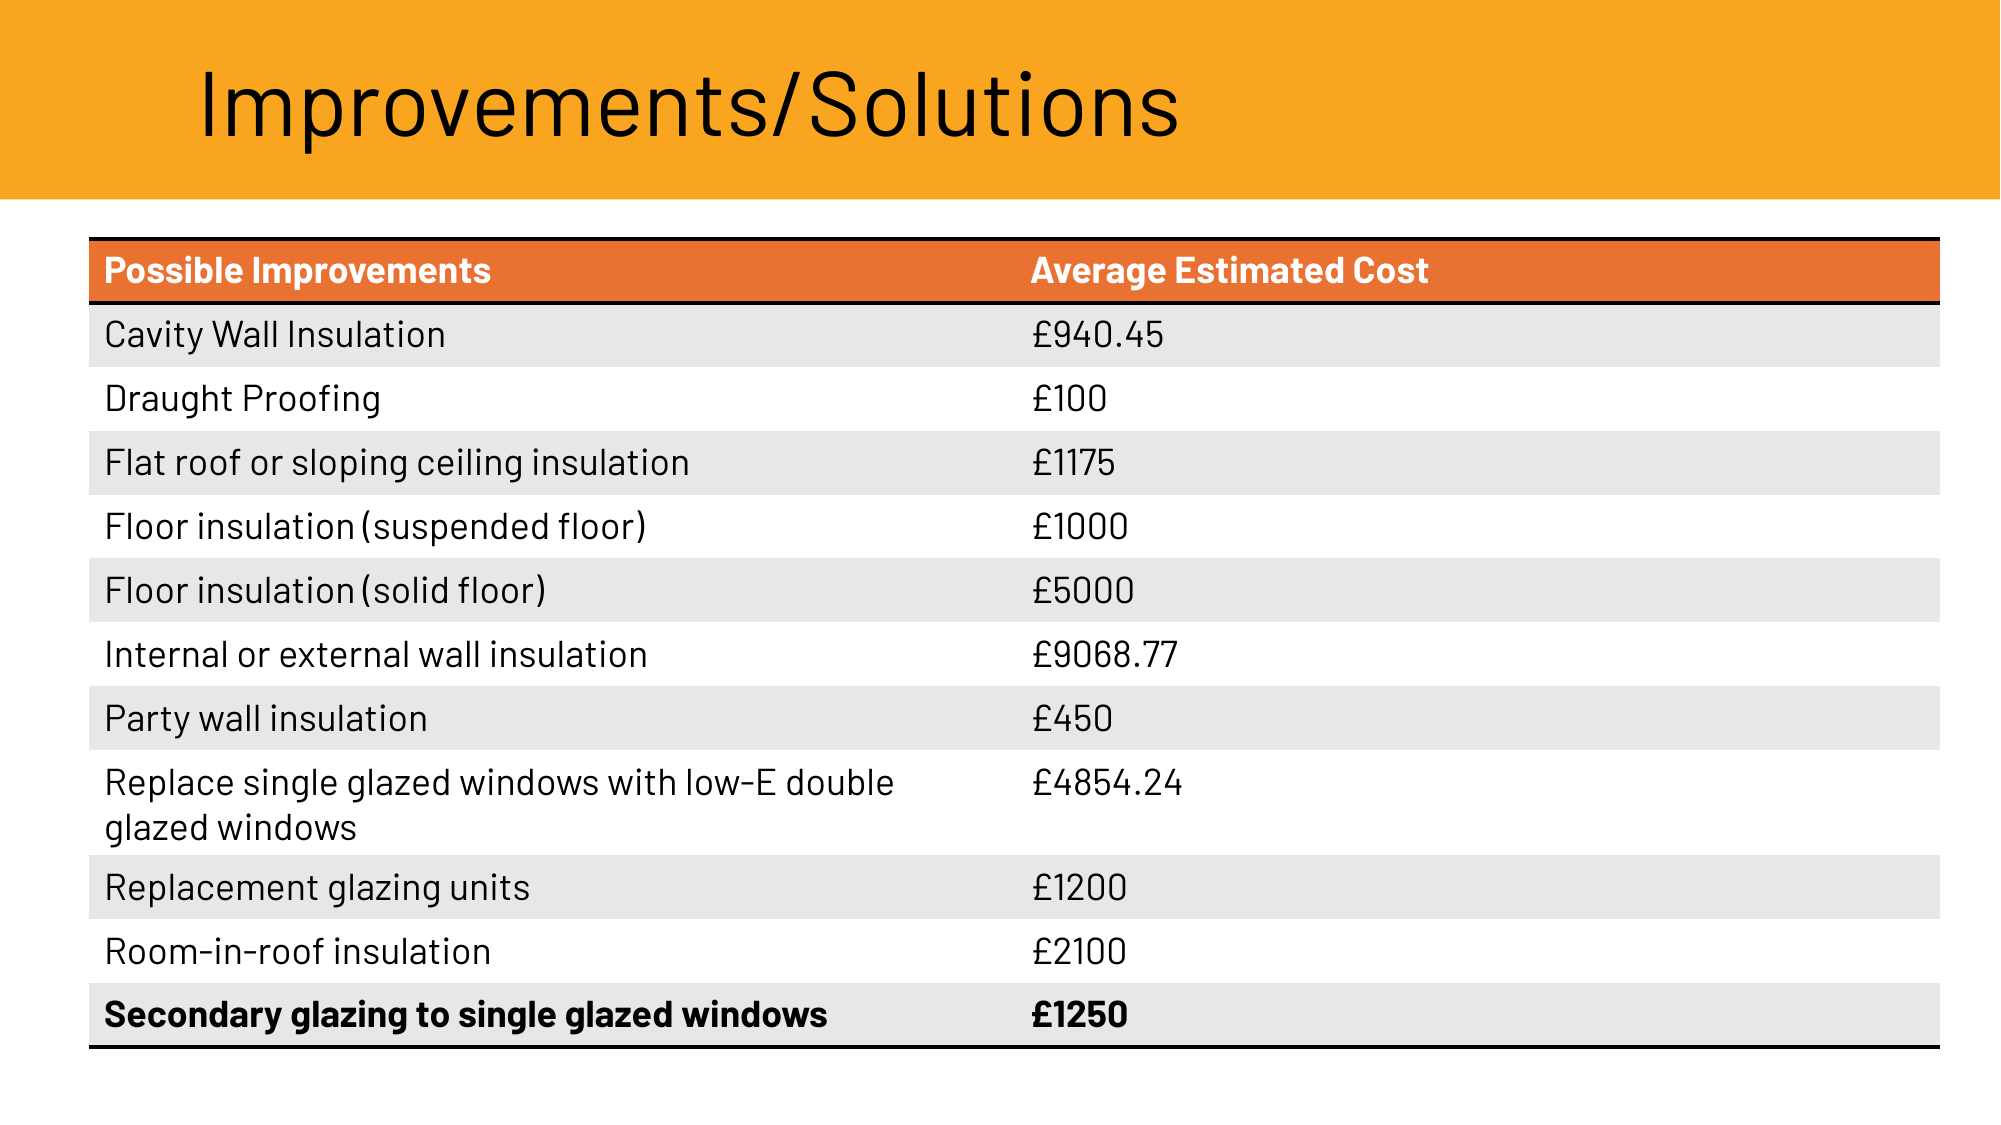

Improvements/Solutions
| Possible Improvements | Average Estimated Cost |
| --- | --- |
| Cavity Wall Insulation | £940.45 |
| Draught Proofing | £100 |
| Flat roof or sloping ceiling insulation | £1175 |
| Floor insulation (suspended floor) | £1000 |
| Floor insulation (solid floor) | £5000 |
| Internal or external wall insulation | £9068.77 |
| Party wall insulation | £450 |
| Replace single glazed windows with low-E double glazed windows | £4854.24 |
| Replacement glazing units | £1200 |
| Room-in-roof insulation | £2100 |
| Secondary glazing to single glazed windows | £1250 |